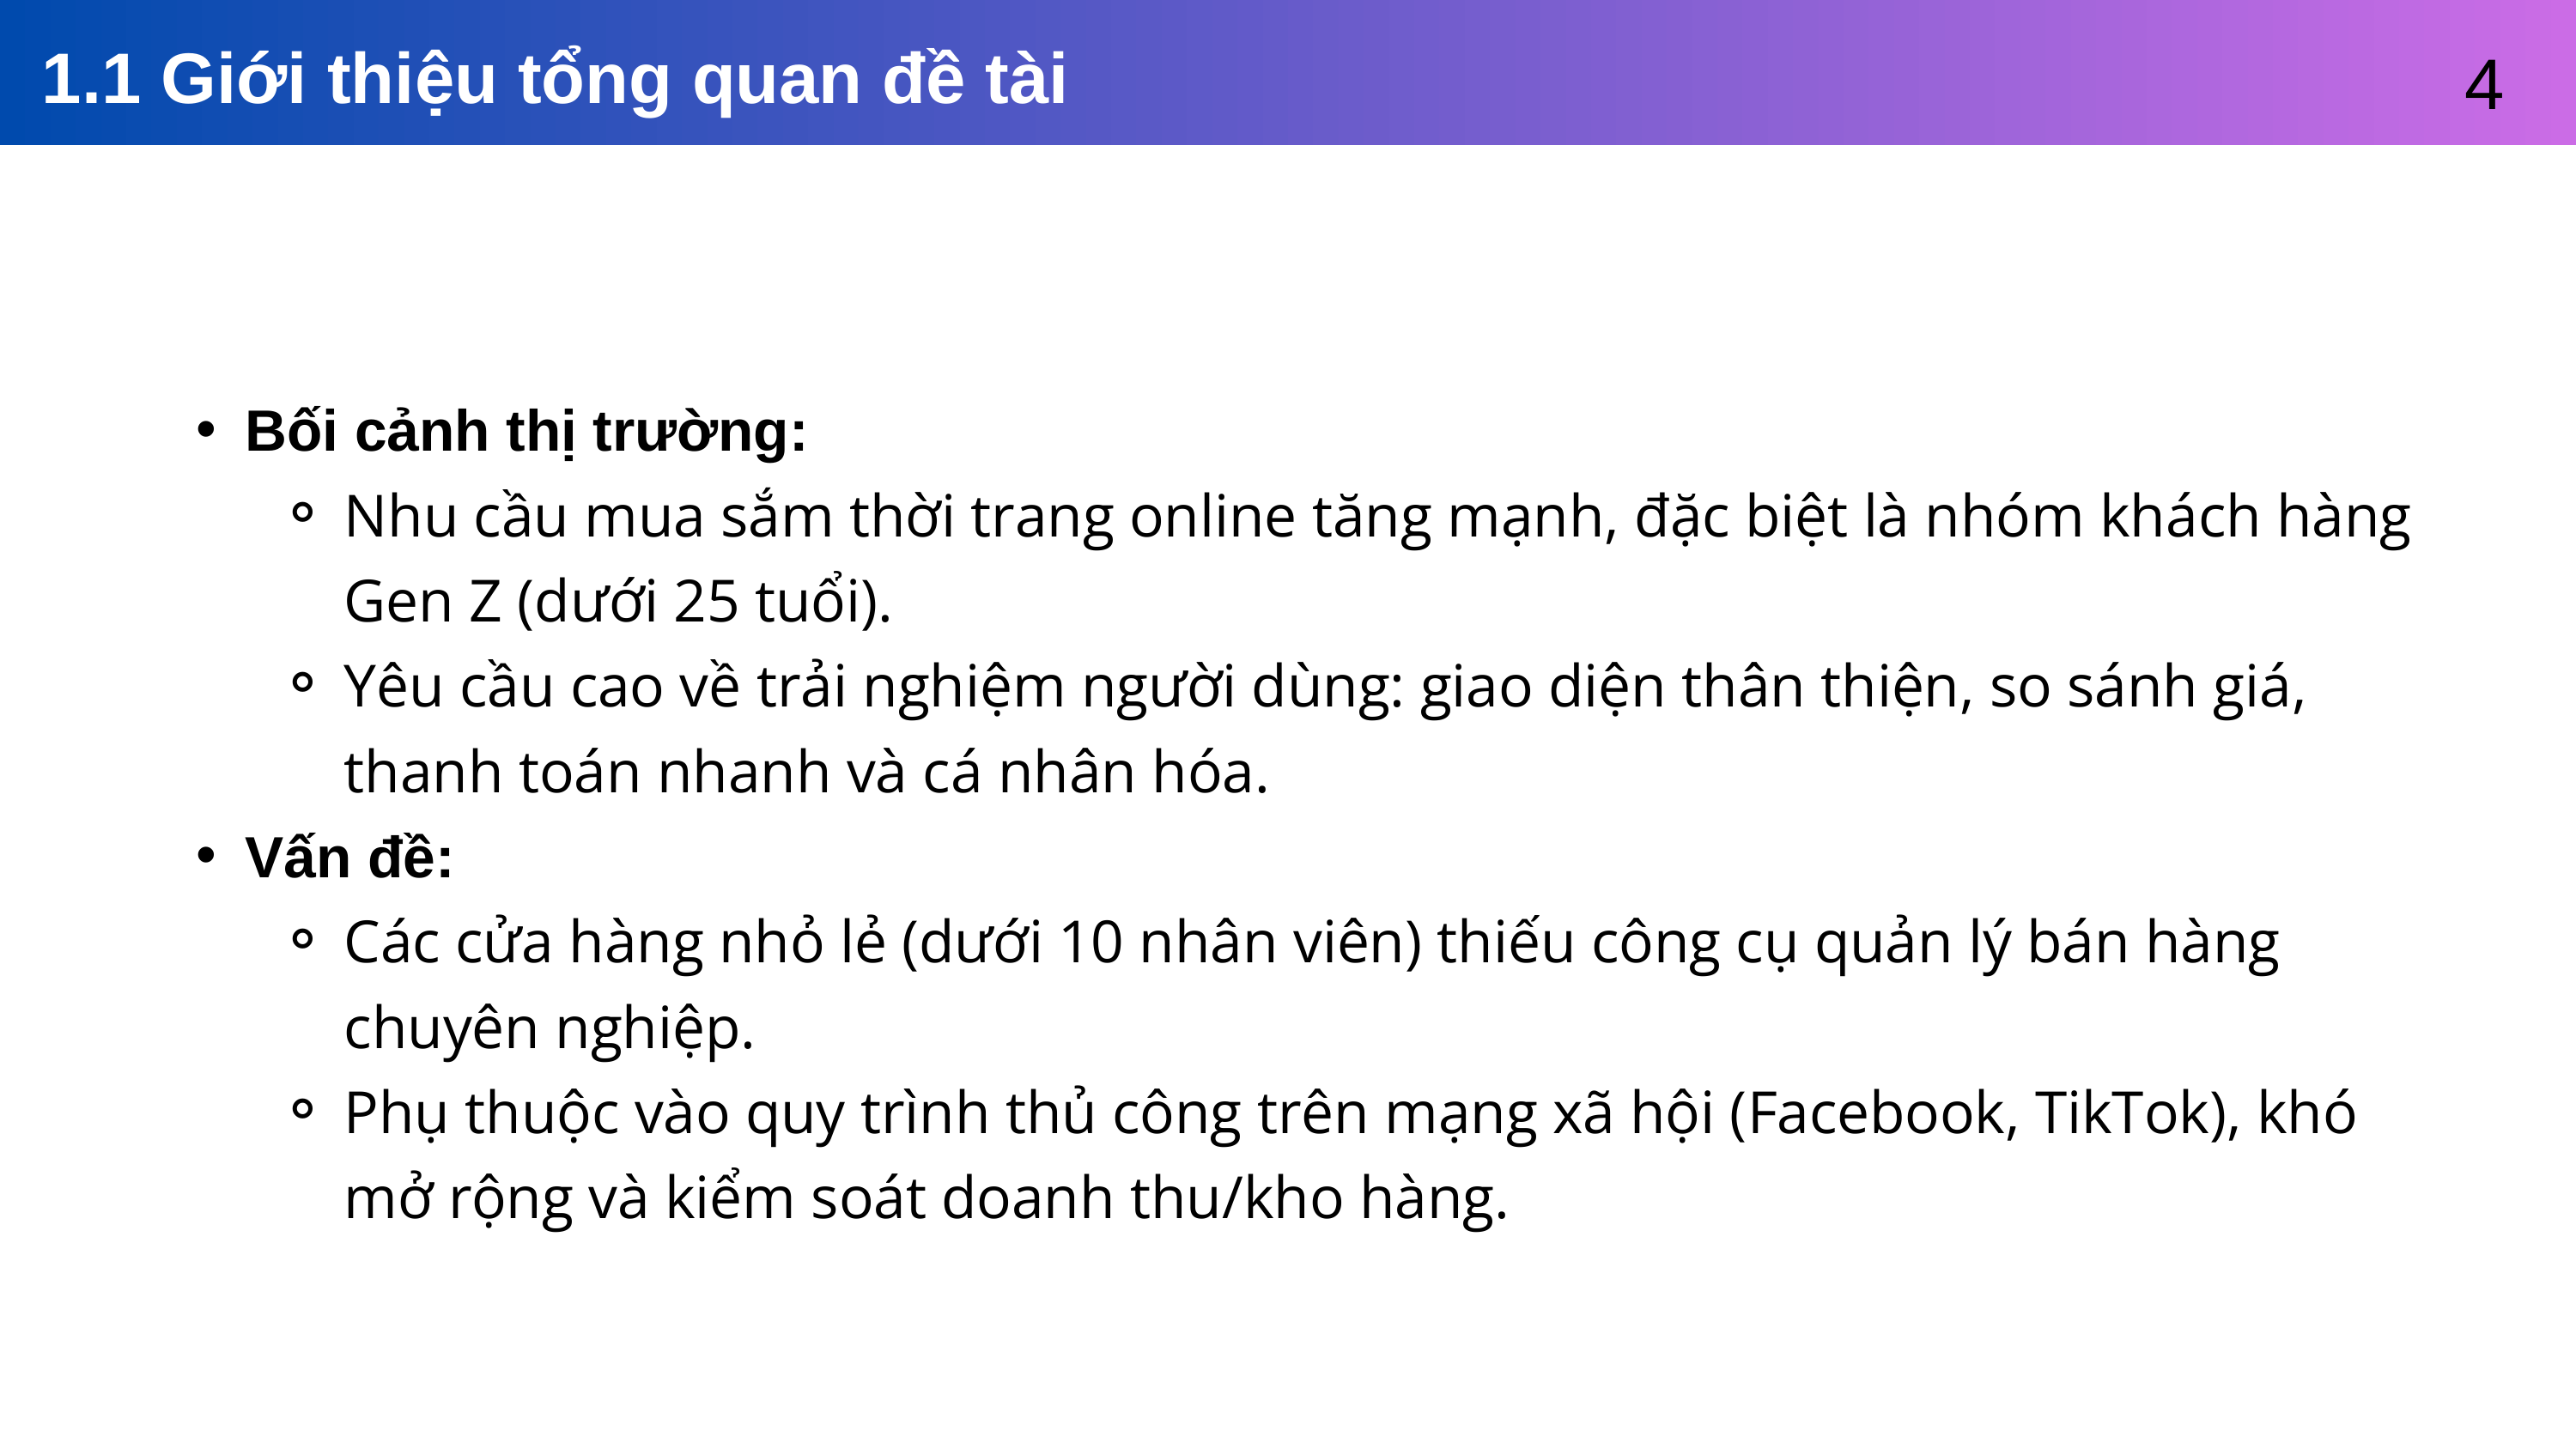

4
1.1 Giới thiệu tổng quan đề tài
Bối cảnh thị trường:
Nhu cầu mua sắm thời trang online tăng mạnh, đặc biệt là nhóm khách hàng Gen Z (dưới 25 tuổi).
Yêu cầu cao về trải nghiệm người dùng: giao diện thân thiện, so sánh giá, thanh toán nhanh và cá nhân hóa.
Vấn đề:
Các cửa hàng nhỏ lẻ (dưới 10 nhân viên) thiếu công cụ quản lý bán hàng chuyên nghiệp.
Phụ thuộc vào quy trình thủ công trên mạng xã hội (Facebook, TikTok), khó mở rộng và kiểm soát doanh thu/kho hàng.